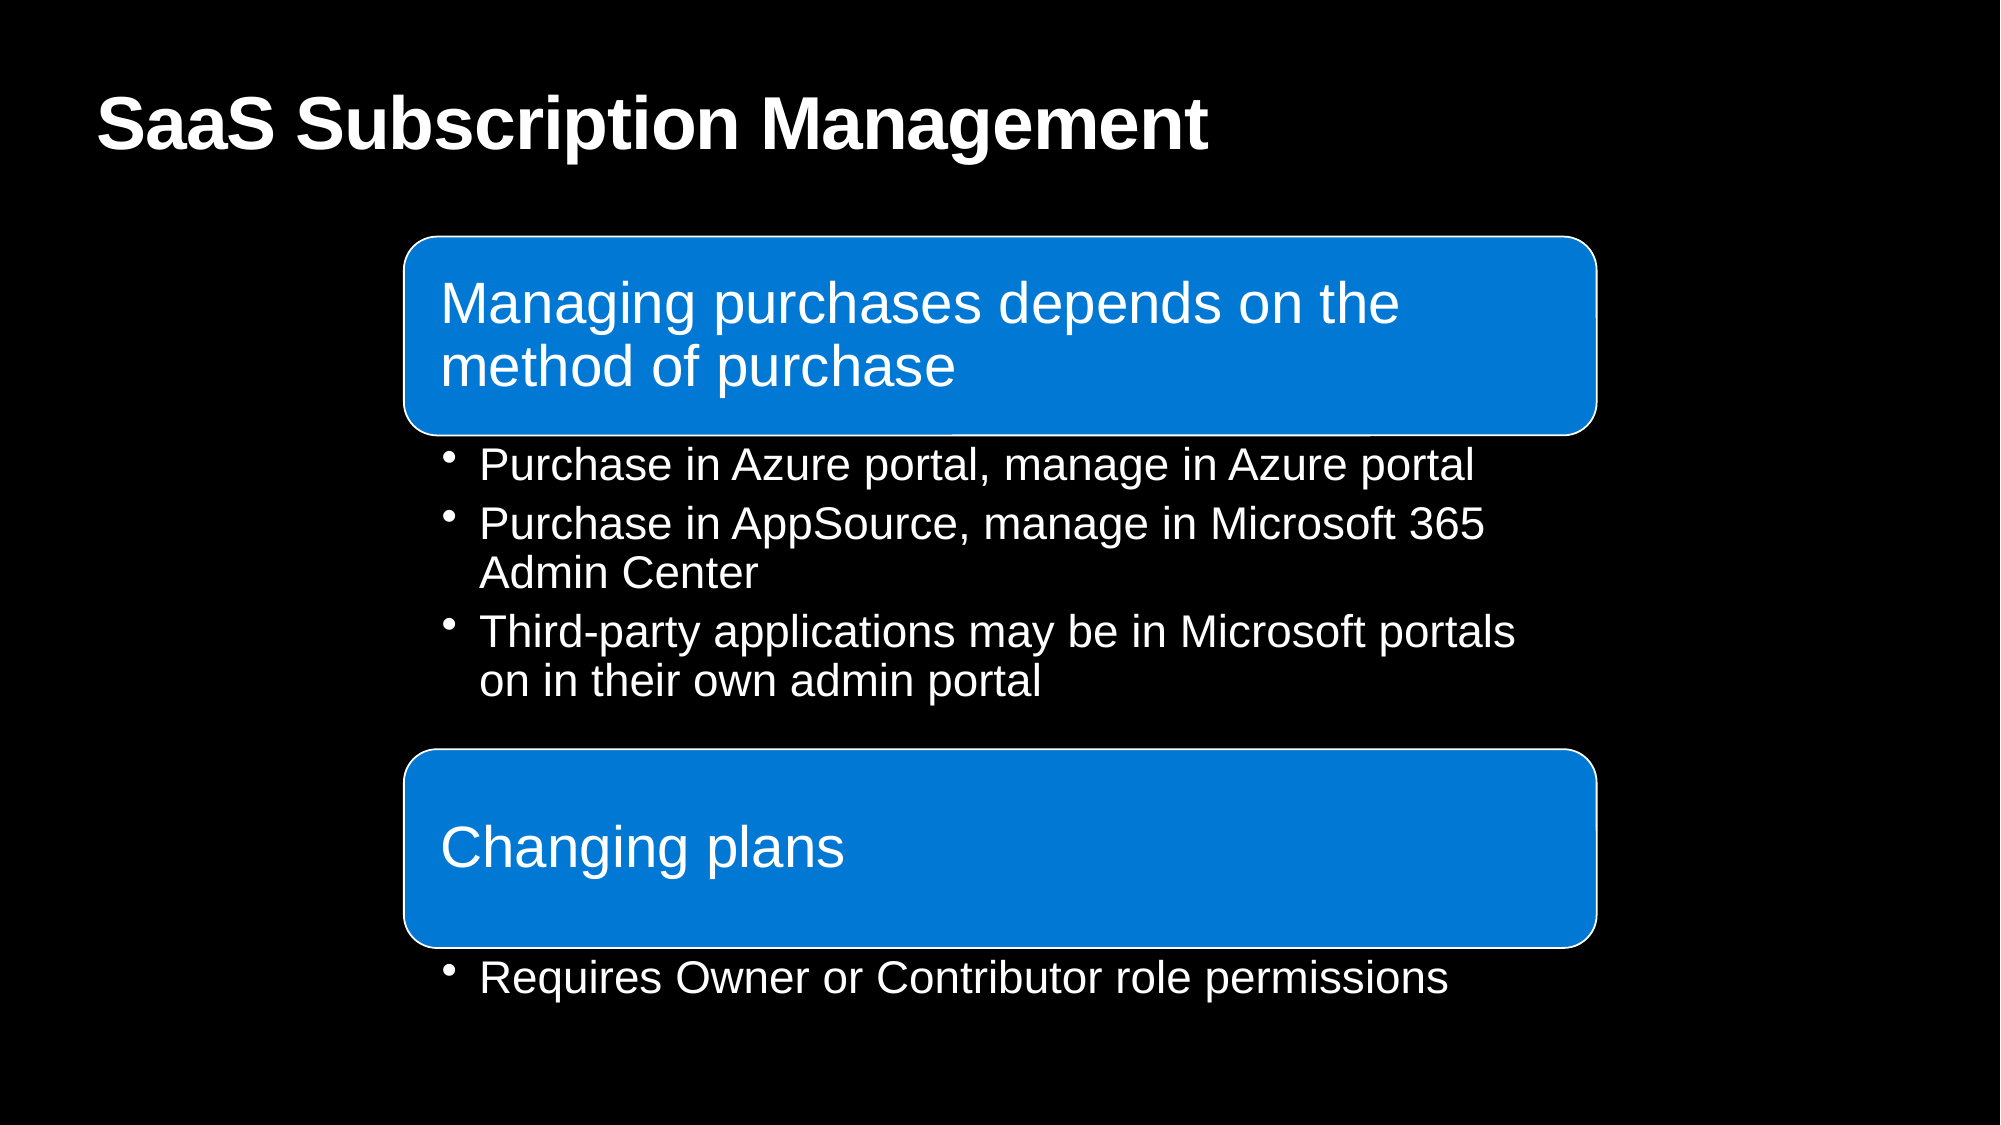

# SaaS Subscription Management
Managing purchases depends on the method of purchase
Purchase in Azure portal, manage in Azure portal
Purchase in AppSource, manage in Microsoft 365 Admin Center
Third-party applications may be in Microsoft portals on in their own admin portal
Changing plans
Requires Owner or Contributor role permissions